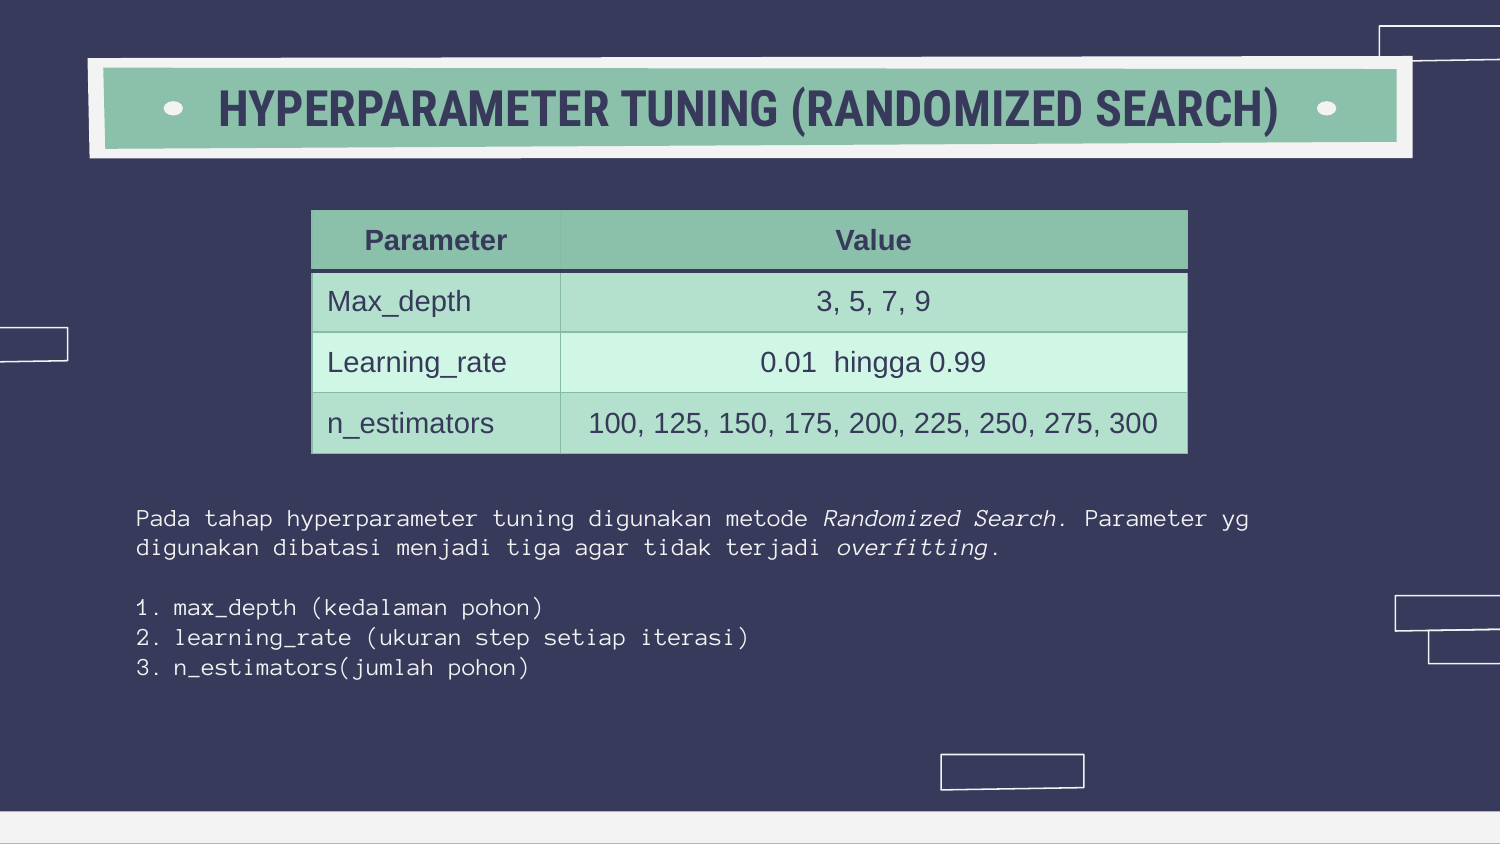

# HYPERPARAMETER TUNING (RANDOMIZED SEARCH)
| Parameter | Value |
| --- | --- |
| Max\_depth | 3, 5, 7, 9 |
| Learning\_rate | 0.01 hingga 0.99 |
| n\_estimators | 100, 125, 150, 175, 200, 225, 250, 275, 300 |
Pada tahap hyperparameter tuning digunakan metode Randomized Search. Parameter yg digunakan dibatasi menjadi tiga agar tidak terjadi overfitting.

max_depth (kedalaman pohon)
learning_rate (ukuran step setiap iterasi)
n_estimators(jumlah pohon)